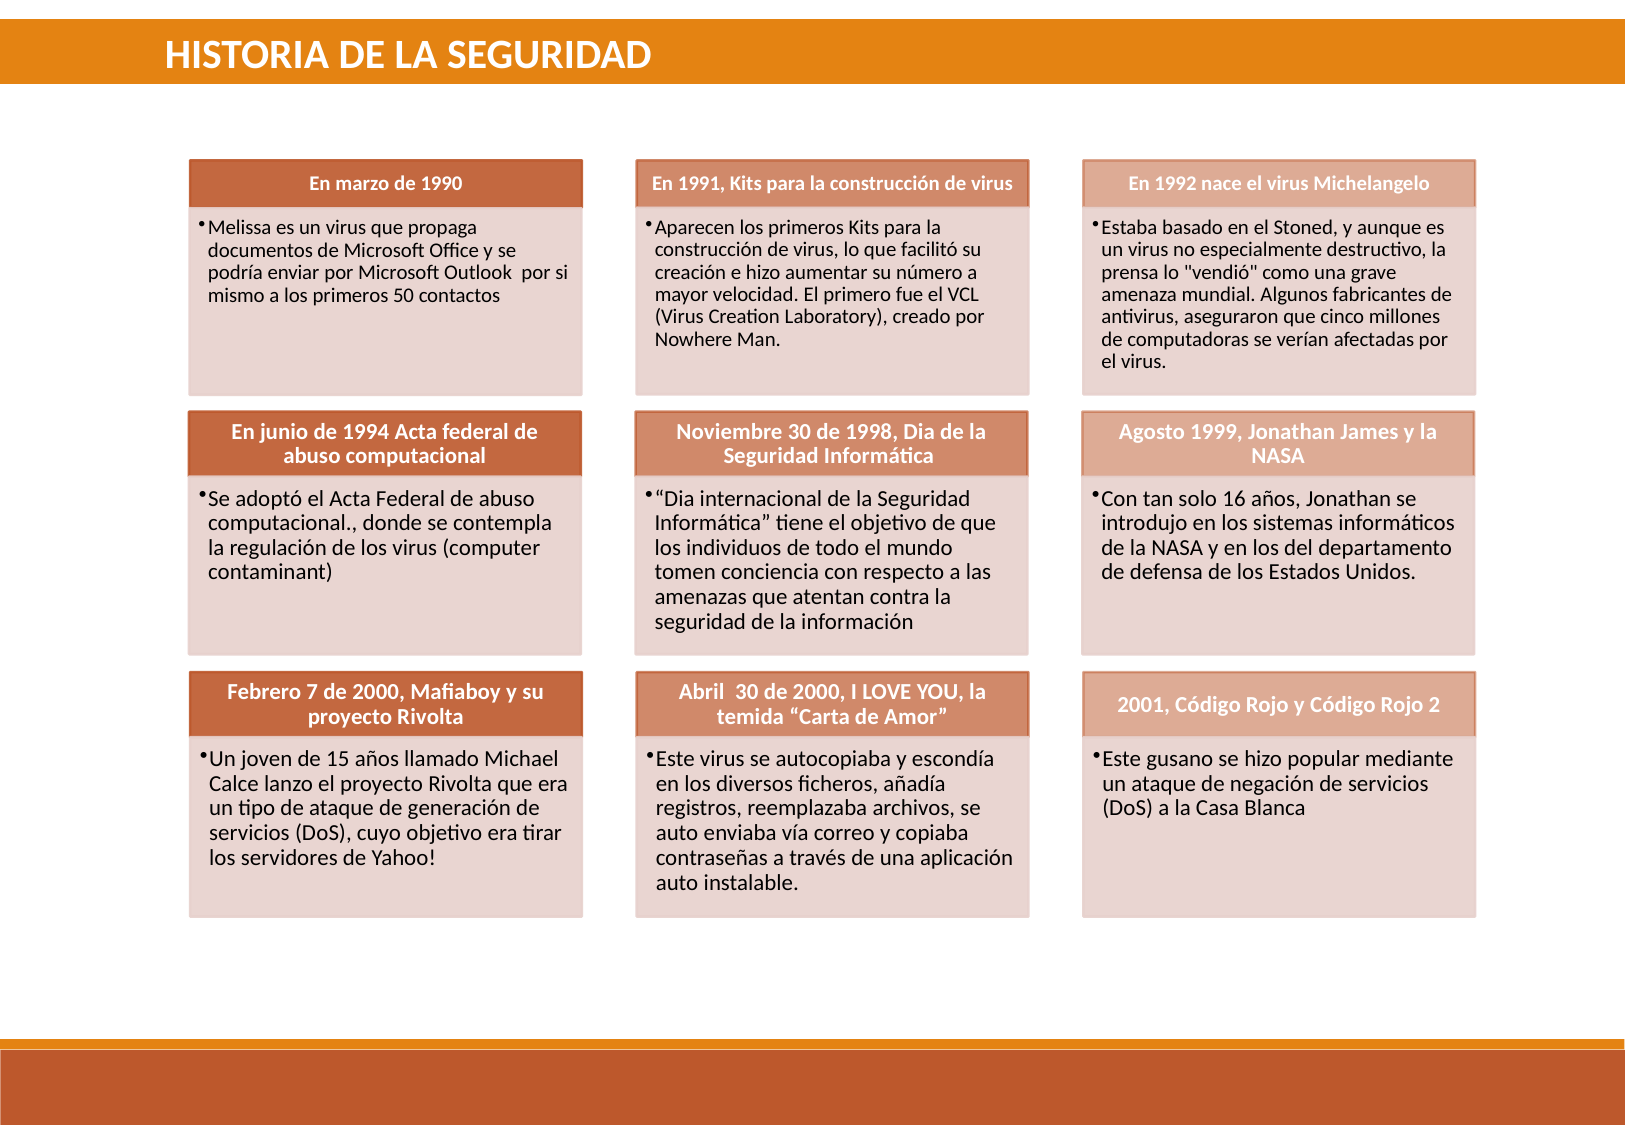

HISTORIA DE LA SEGURIDAD
En marzo de 1990
Melissa es un virus que propaga documentos de Microsoft Office y se podría enviar por Microsoft Outlook  por si mismo a los primeros 50 contactos
En 1991, Kits para la construcción de virus
Aparecen los primeros Kits para la construcción de virus, lo que facilitó su creación e hizo aumentar su número a mayor velocidad. El primero fue el VCL (Virus Creation Laboratory), creado por Nowhere Man.
En 1992 nace el virus Michelangelo
Estaba basado en el Stoned, y aunque es un virus no especialmente destructivo, la prensa lo "vendió" como una grave amenaza mundial. Algunos fabricantes de antivirus, aseguraron que cinco millones de computadoras se verían afectadas por el virus.
En junio de 1994 Acta federal de abuso computacional
Se adoptó el Acta Federal de abuso  computacional., donde se contempla la regulación de los virus (computer contaminant)
Noviembre 30 de 1998, Dia de la Seguridad Informática
“Dia internacional de la Seguridad Informática” tiene el objetivo de que los individuos de todo el mundo tomen conciencia con respecto a las amenazas que atentan contra la seguridad de la información
Agosto 1999, Jonathan James y la NASA
Con tan solo 16 años, Jonathan se introdujo en los sistemas informáticos de la NASA y en los del departamento de defensa de los Estados Unidos.
Febrero 7 de 2000, Mafiaboy y su proyecto Rivolta
Un joven de 15 años llamado Michael Calce lanzo el proyecto Rivolta que era un tipo de ataque de generación de servicios (DoS), cuyo objetivo era tirar los servidores de Yahoo!
Abril  30 de 2000, I LOVE YOU, la temida “Carta de Amor”
Este virus se autocopiaba y escondía en los diversos ficheros, añadía registros, reemplazaba archivos, se auto enviaba vía correo y copiaba contraseñas a través de una aplicación auto instalable.
2001, Código Rojo y Código Rojo 2
Este gusano se hizo popular mediante un ataque de negación de servicios (DoS) a la Casa Blanca